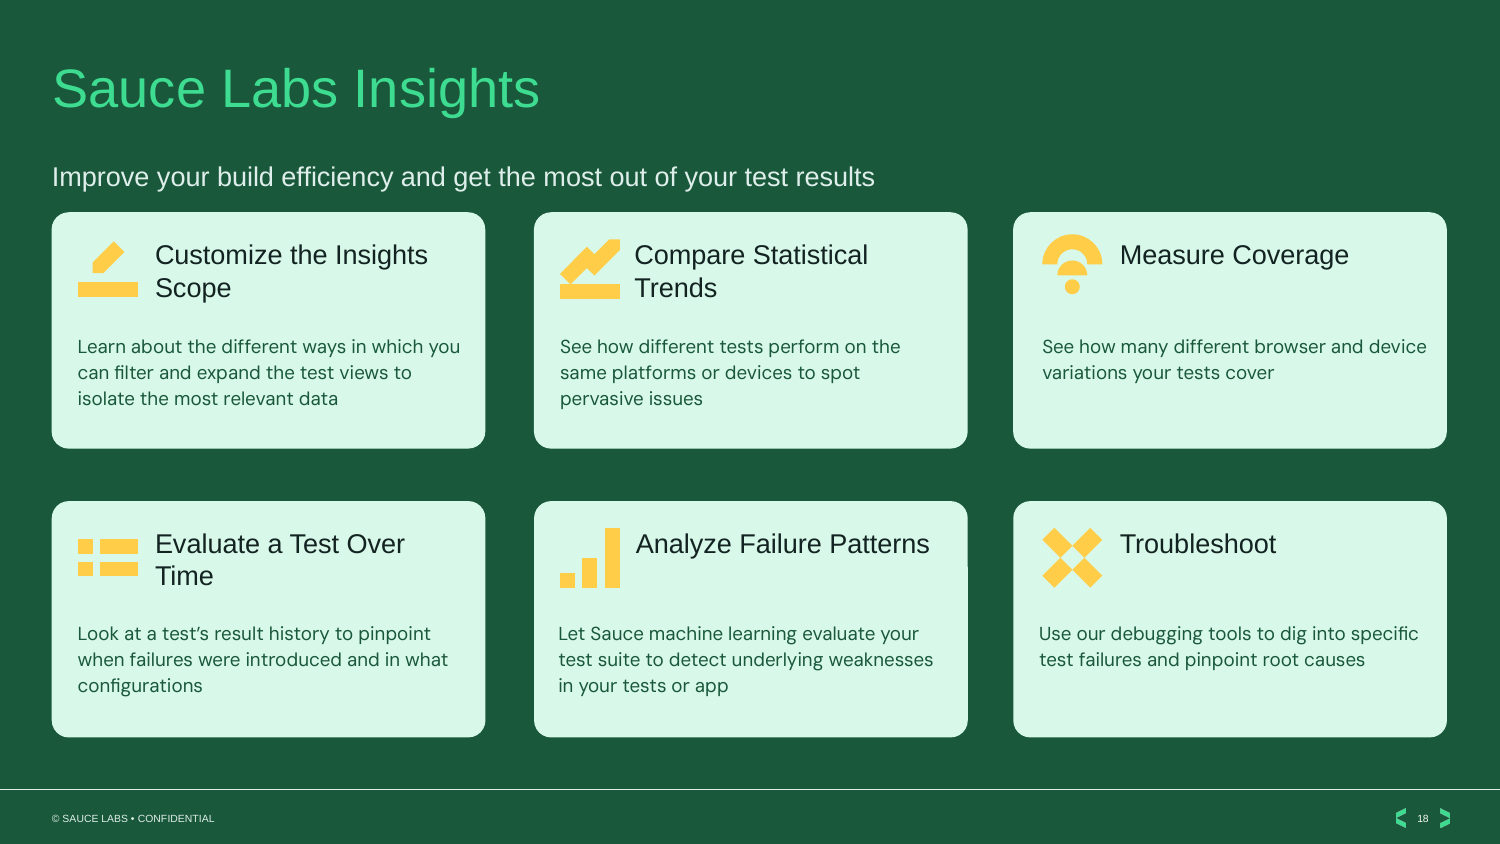

Sauce Labs Insights
Improve your build efficiency and get the most out of your test results

Customize the Insights Scope
Compare Statistical Trends
Measure Coverage

Learn about the different ways in which you can filter and expand the test views to isolate the most relevant data
See how different tests perform on the same platforms or devices to spot pervasive issues
See how many different browser and device variations your tests cover

# Evaluate a Test Over Time
Analyze Failure Patterns
Troubleshoot

Look at a test’s result history to pinpoint when failures were introduced and in what configurations
Let Sauce machine learning evaluate your test suite to detect underlying weaknesses in your tests or app
Use our debugging tools to dig into specific test failures and pinpoint root causes
18